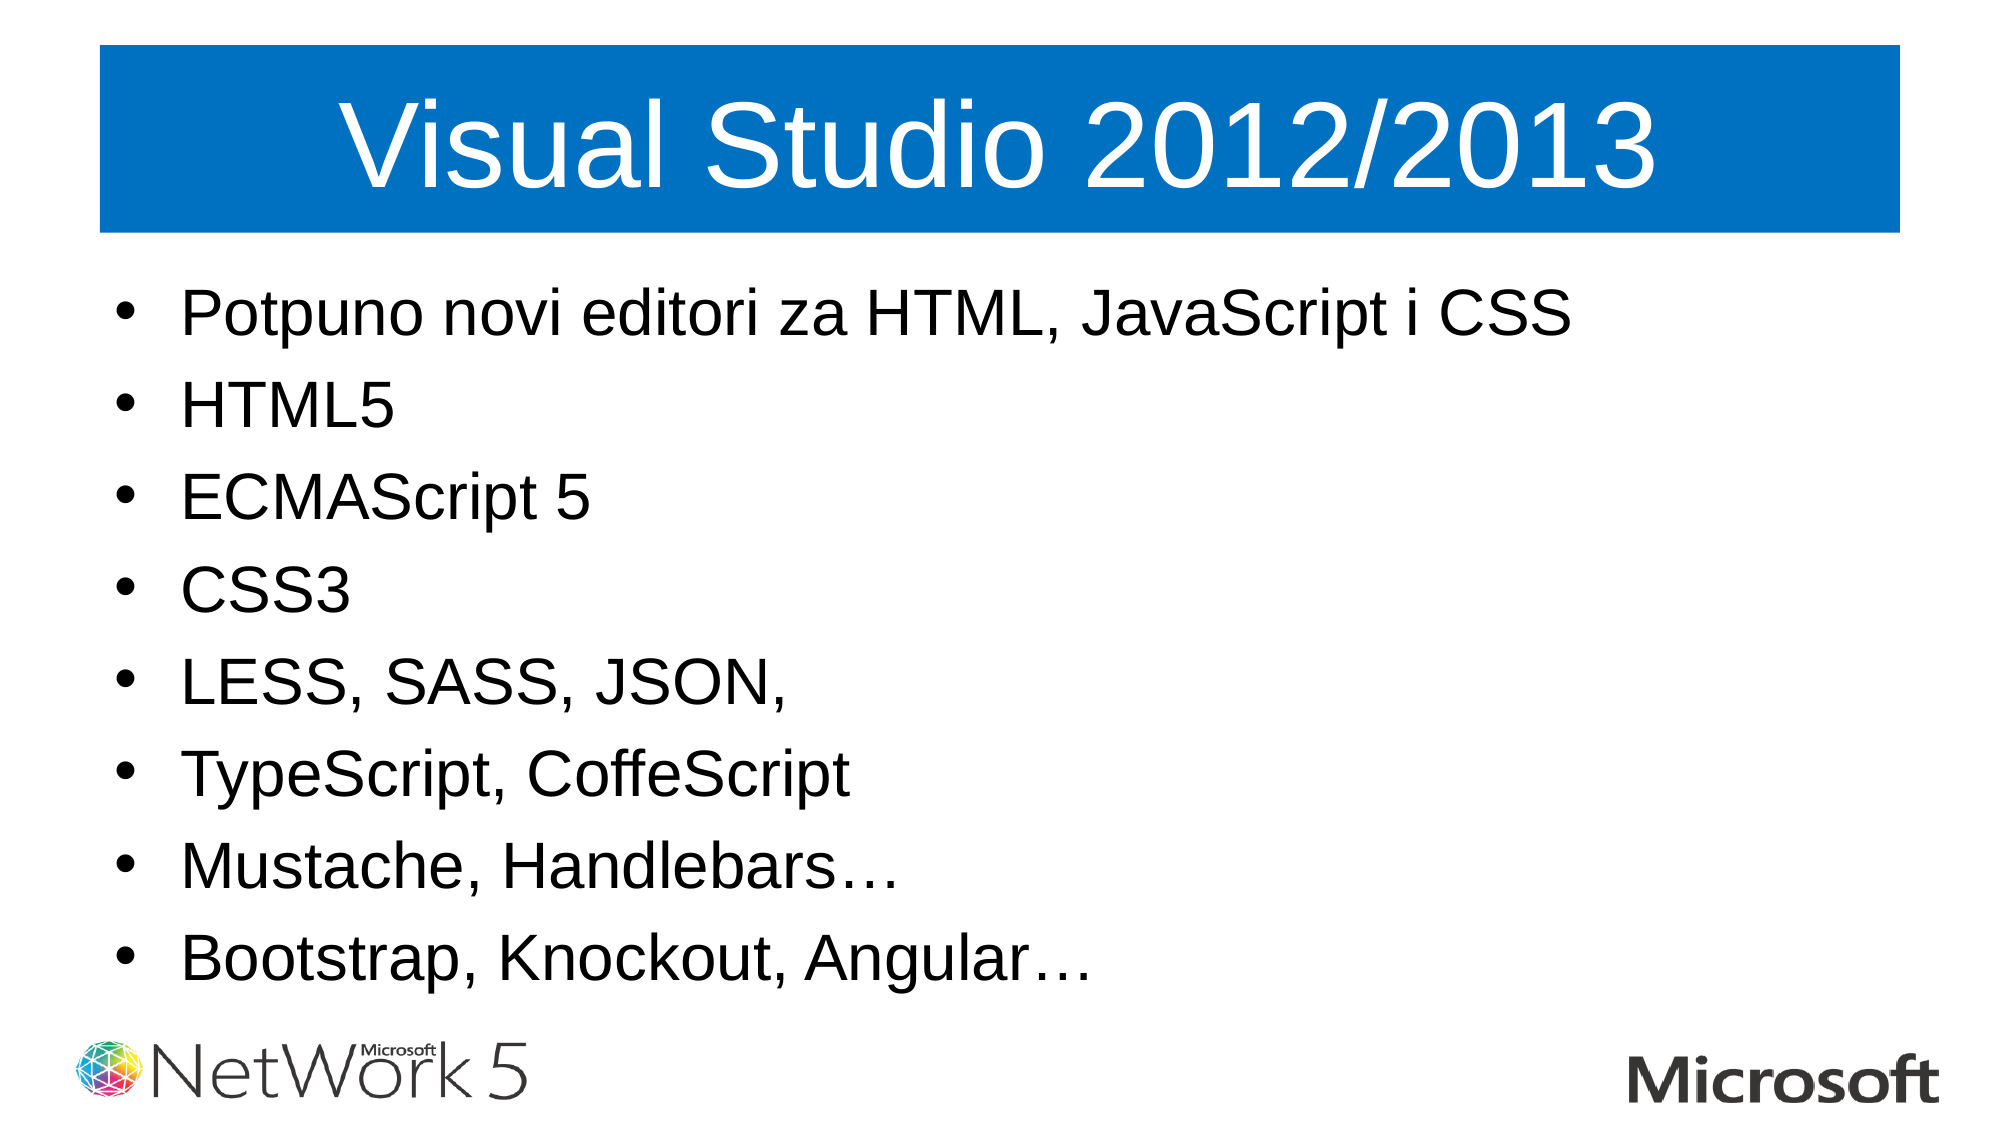

# Visual Studio 2012/2013
Potpuno novi editori za HTML, JavaScript i CSS
HTML5
ECMAScript 5
CSS3
LESS, SASS, JSON,
TypeScript, CoffeScript
Mustache, Handlebars…
Bootstrap, Knockout, Angular…